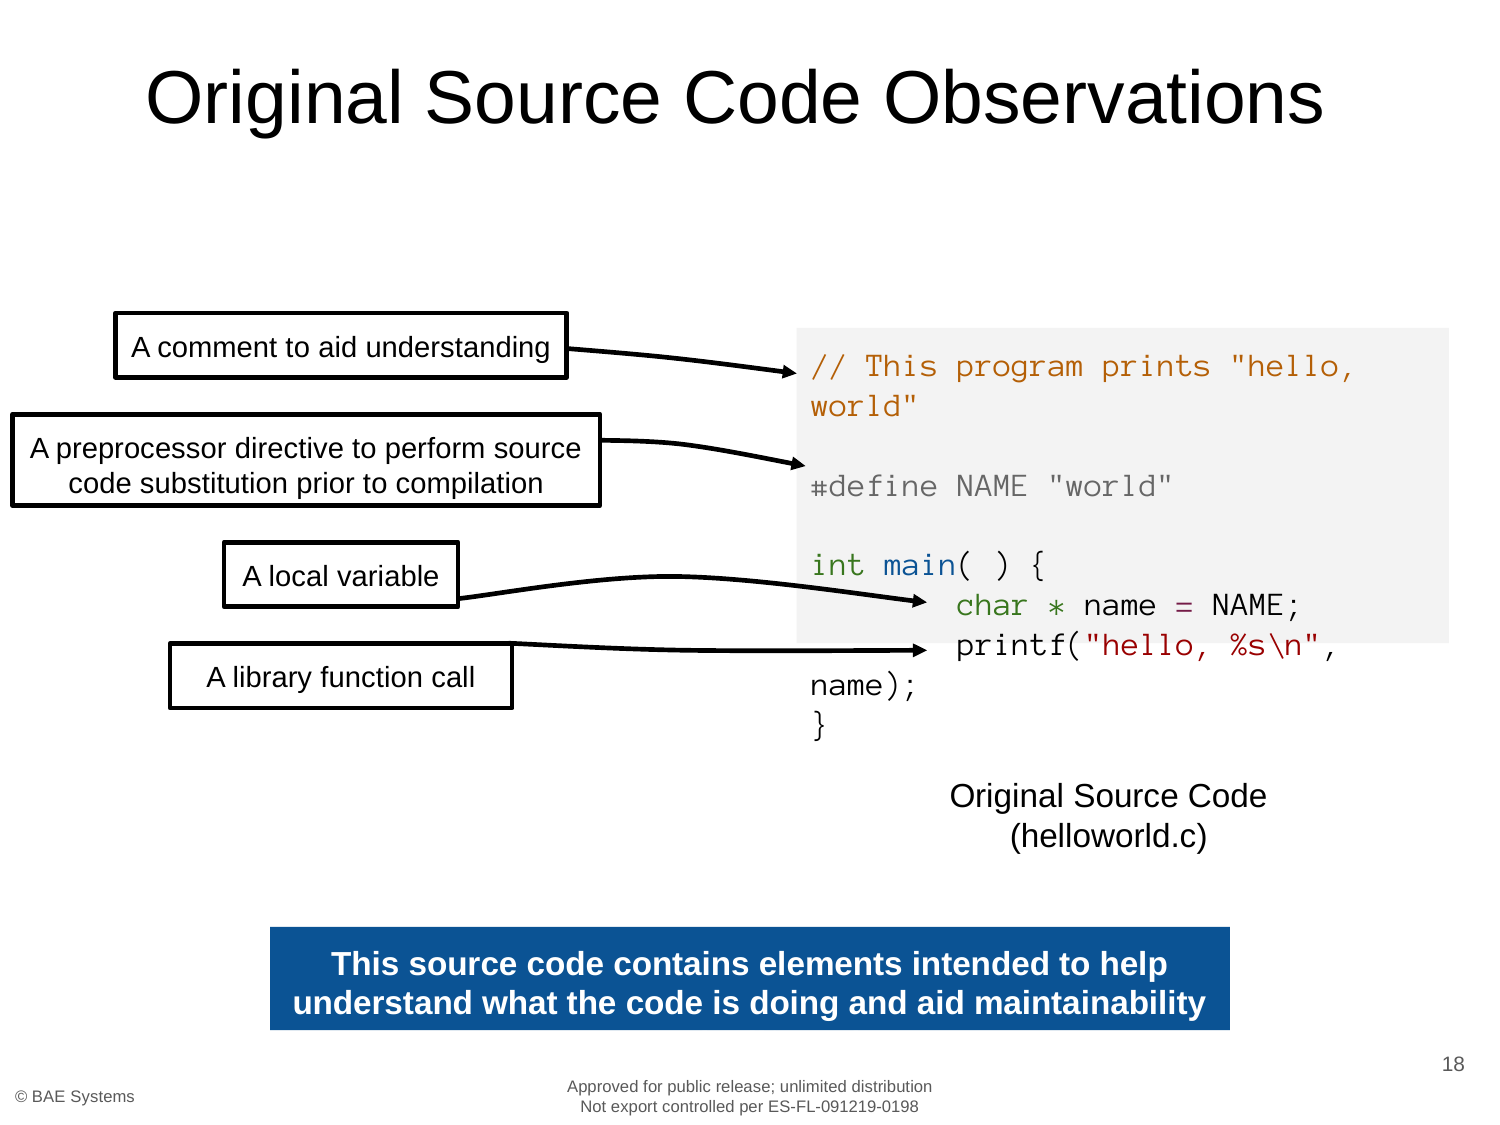

# Original Source Code Observations
A comment to aid understanding
// This program prints "hello, world"

#define NAME "world"

int main( ) {
        char * name = NAME;
        printf("hello, %s\n", name);
}

A preprocessor directive to perform source code substitution prior to compilation

A local variable

A library function call
Original Source Code
(helloworld.c)
This source code contains elements intended to help understand what the code is doing and aid maintainability over its lifecycle
18